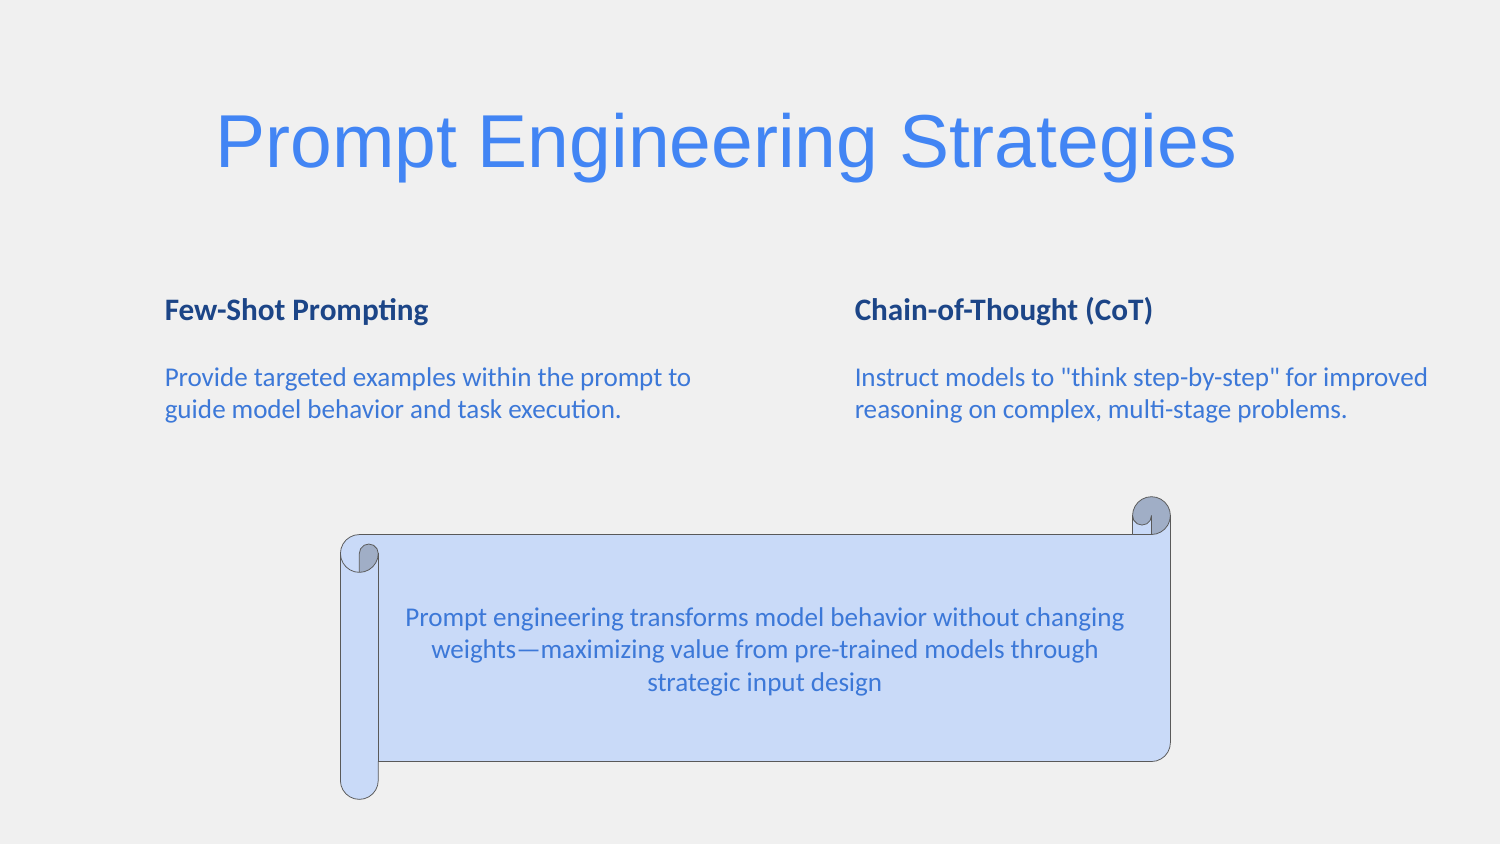

# Prompt Engineering Strategies
Few-Shot Prompting

Provide targeted examples within the prompt to guide model behavior and task execution.

Chain-of-Thought (CoT)

Instruct models to "think step-by-step" for improved reasoning on complex, multi-stage problems.
Prompt engineering transforms model behavior without changing weights—maximizing value from pre-trained models through strategic input design